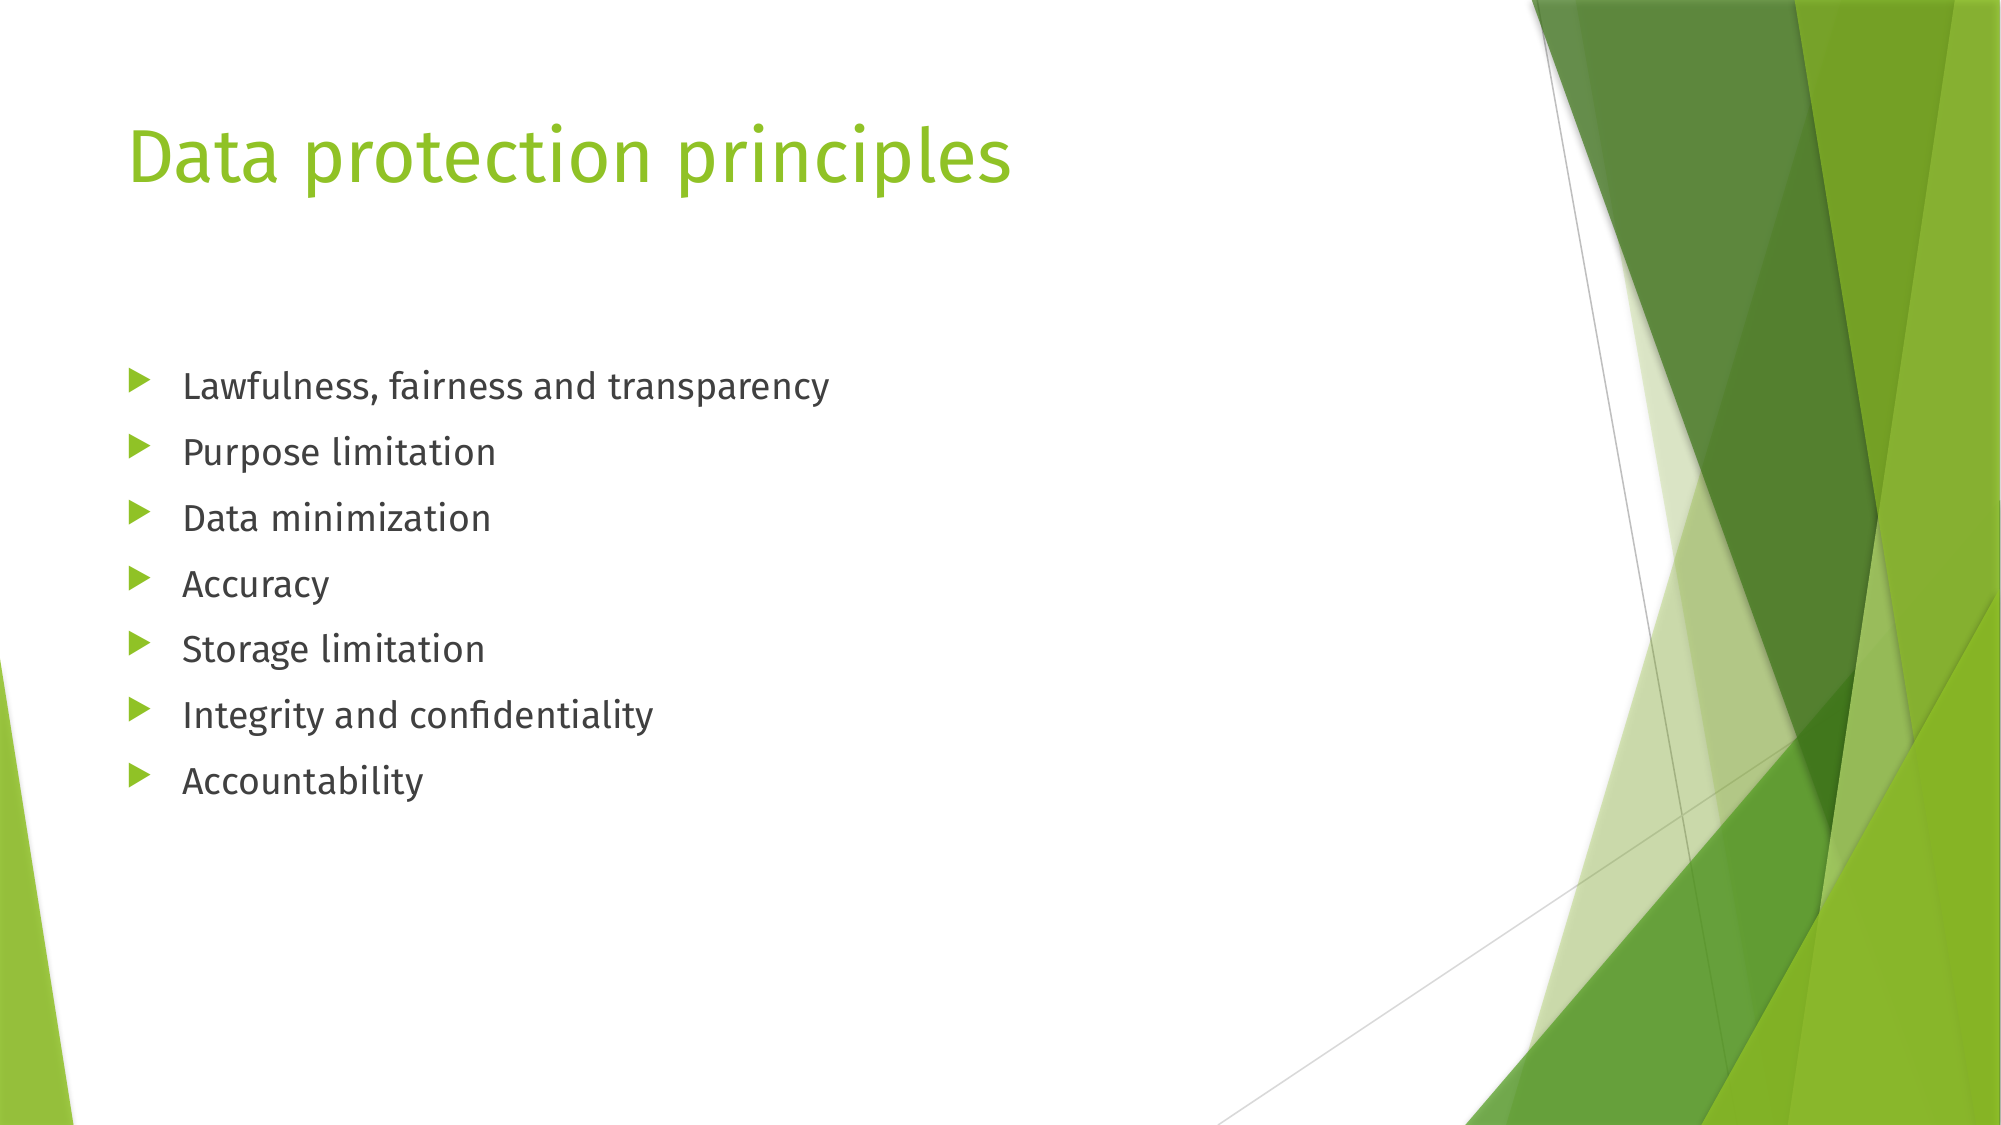

# Data protection principles
Lawfulness, fairness and transparency
Purpose limitation
Data minimization
Accuracy
Storage limitation
Integrity and confidentiality
Accountability